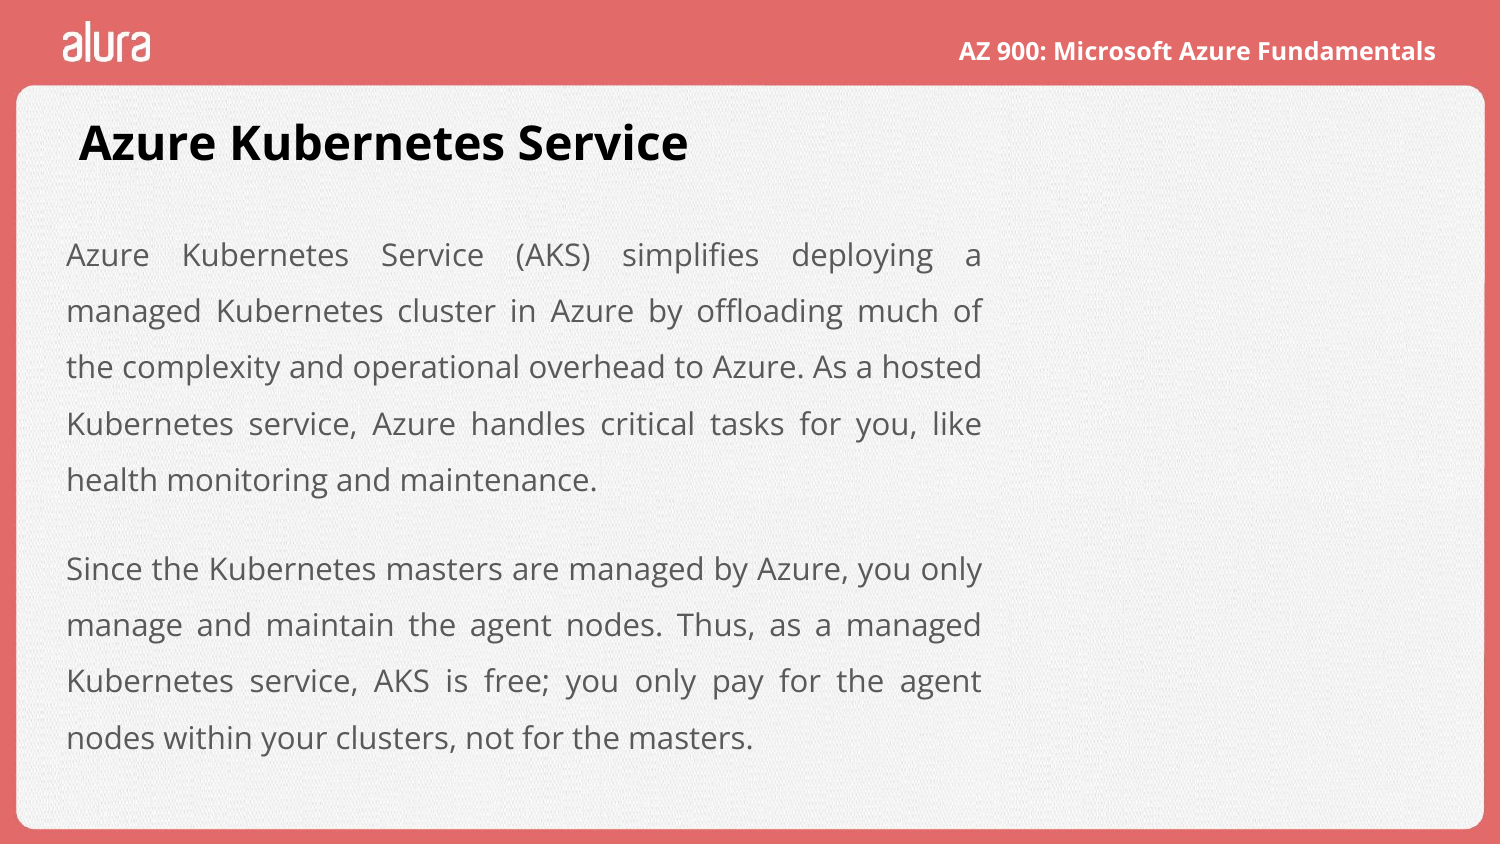

# Azure Kubernetes Service

Azure Kubernetes Service (AKS) simplifies deploying a managed Kubernetes cluster in Azure by offloading much of the complexity and operational overhead to Azure. As a hosted Kubernetes service, Azure handles critical tasks for you, like health monitoring and maintenance.
Since the Kubernetes masters are managed by Azure, you only manage and maintain the agent nodes. Thus, as a managed Kubernetes service, AKS is free; you only pay for the agent nodes within your clusters, not for the masters.